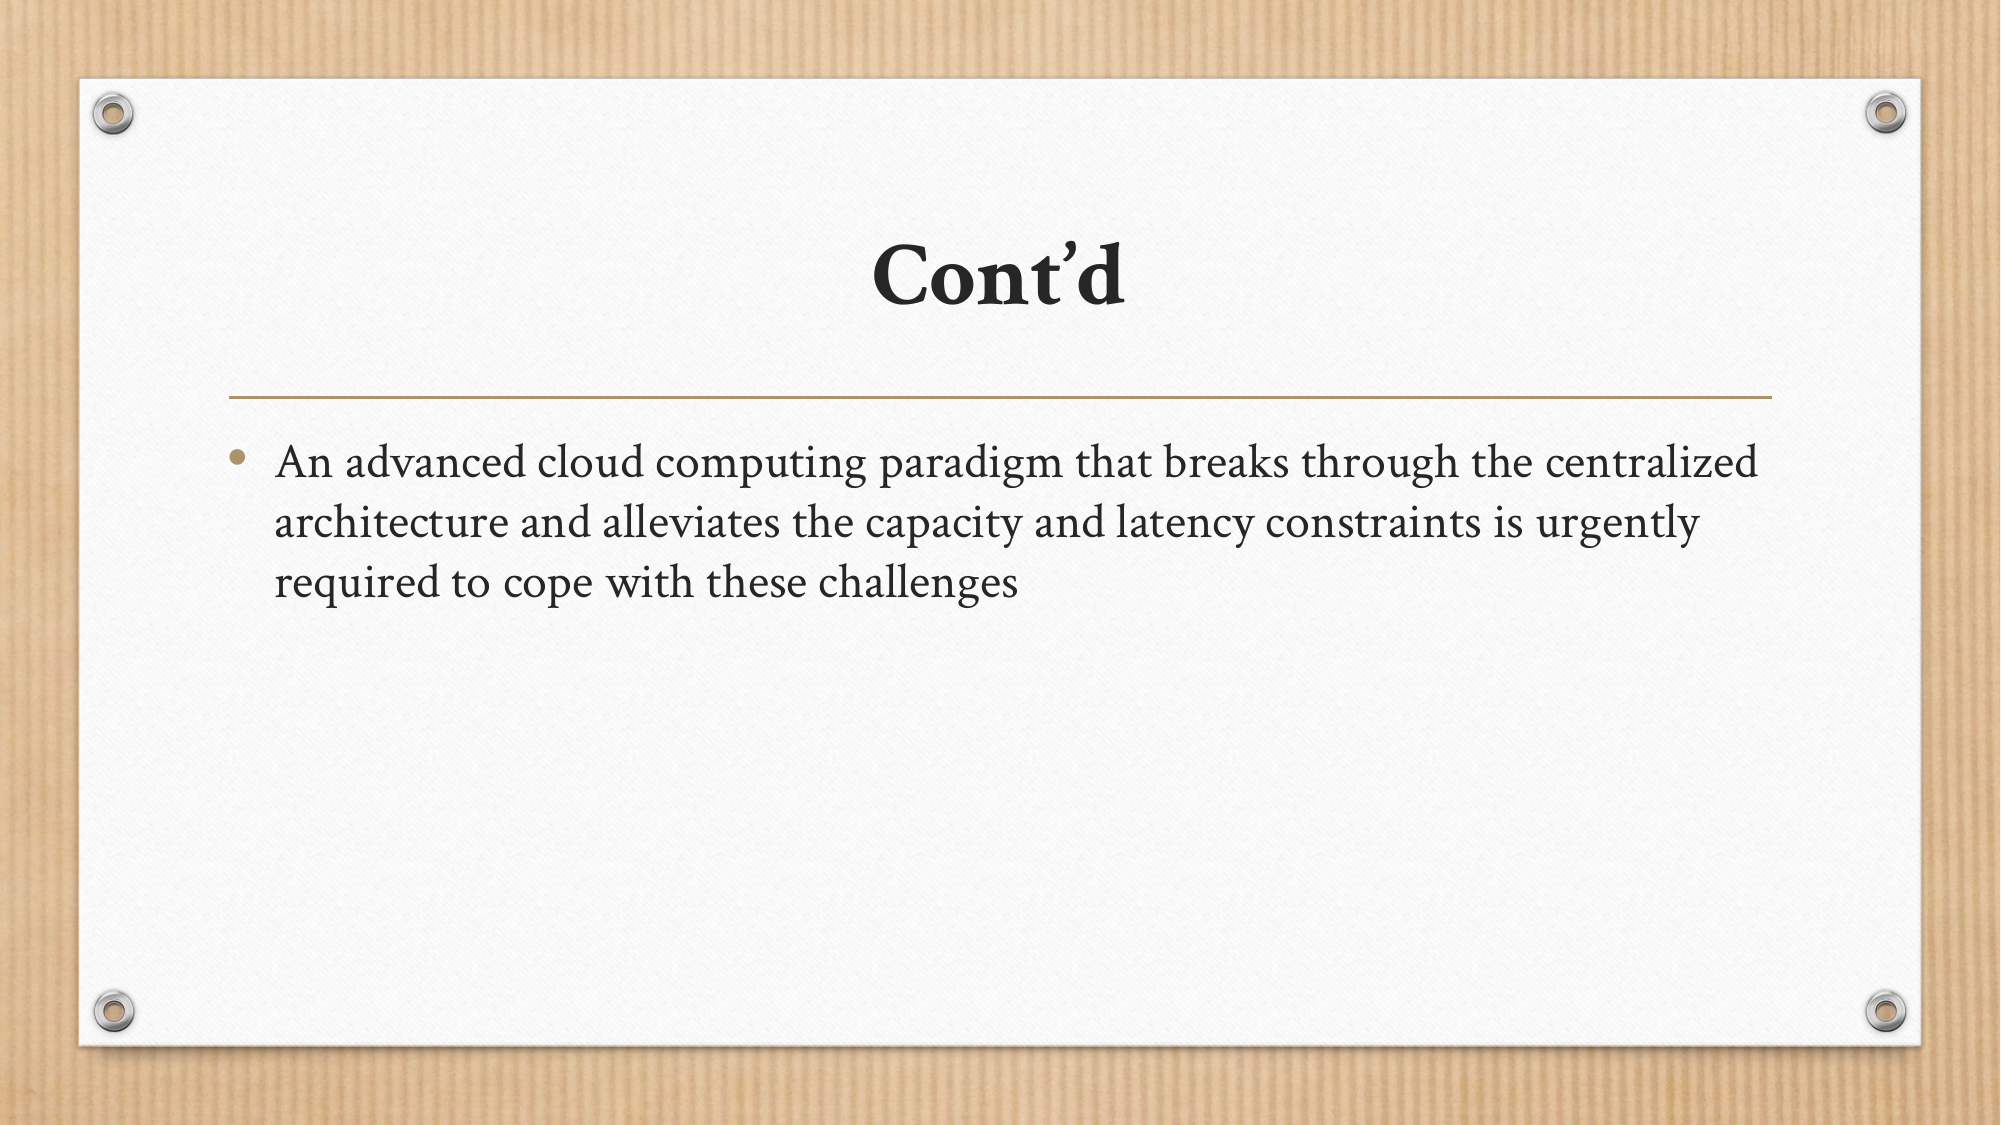

# Cont’d
An advanced cloud computing paradigm that breaks through the centralized architecture and alleviates the capacity and latency constraints is urgently required to cope with these challenges